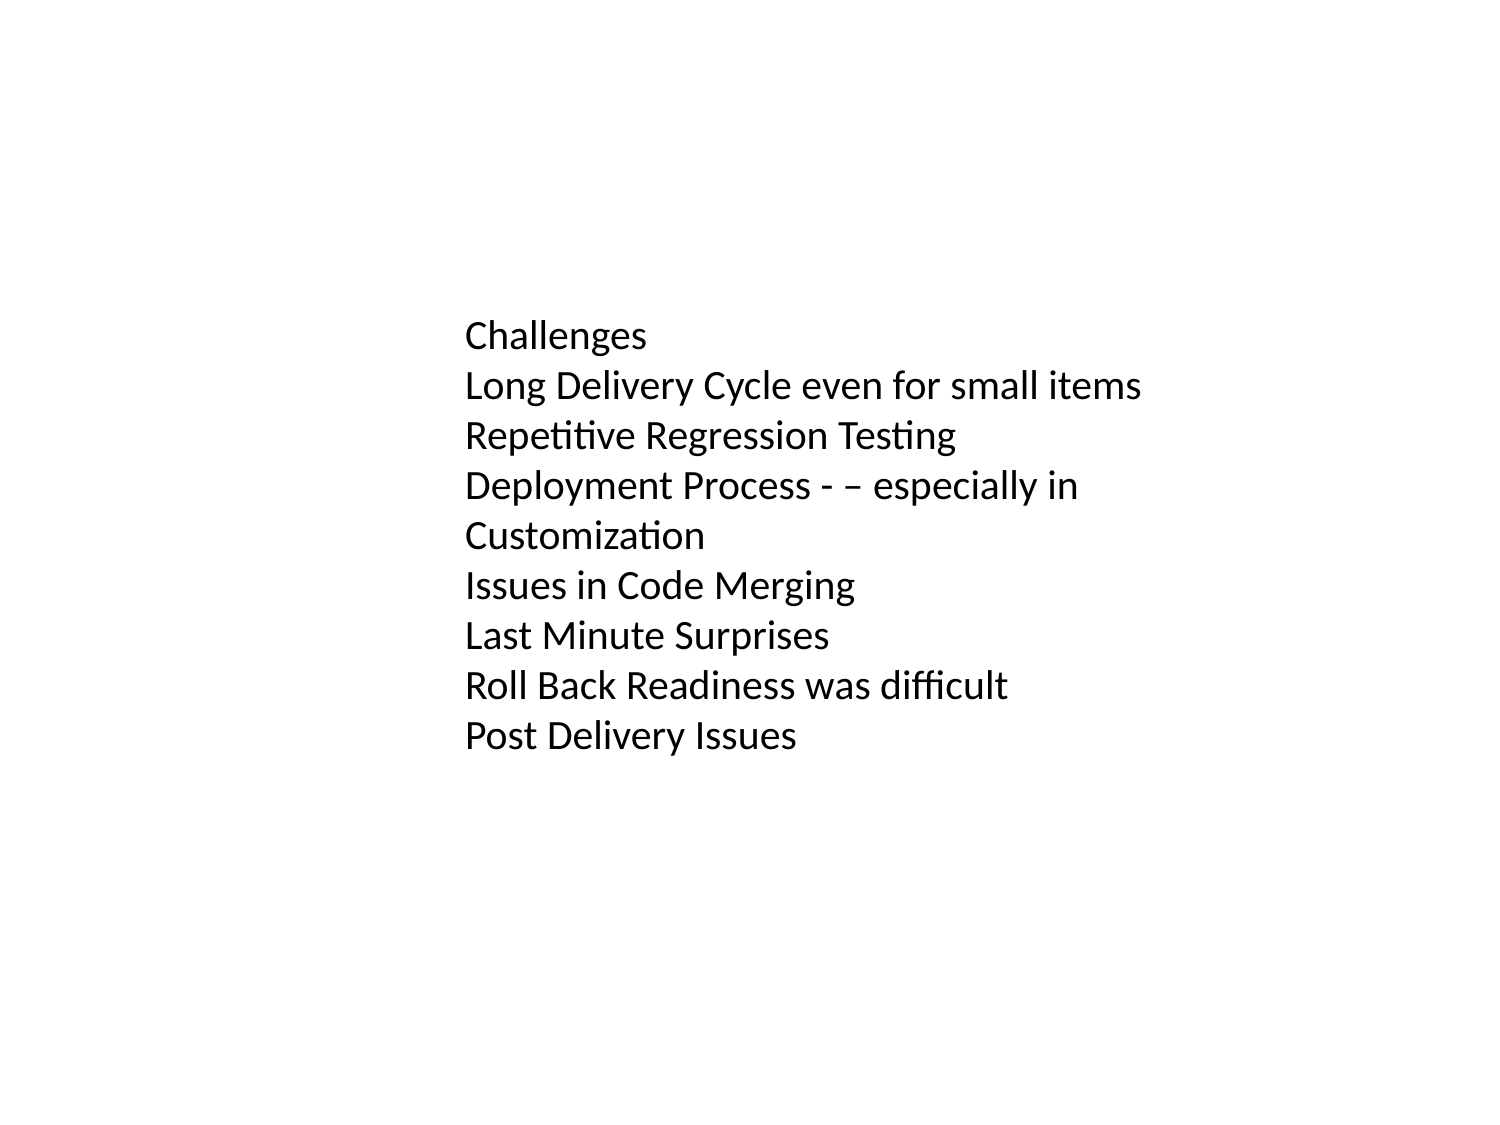

Challenges
Long Delivery Cycle even for small items
Repetitive Regression Testing
Deployment Process - – especially in Customization
Issues in Code Merging
Last Minute Surprises
Roll Back Readiness was difficult
Post Delivery Issues